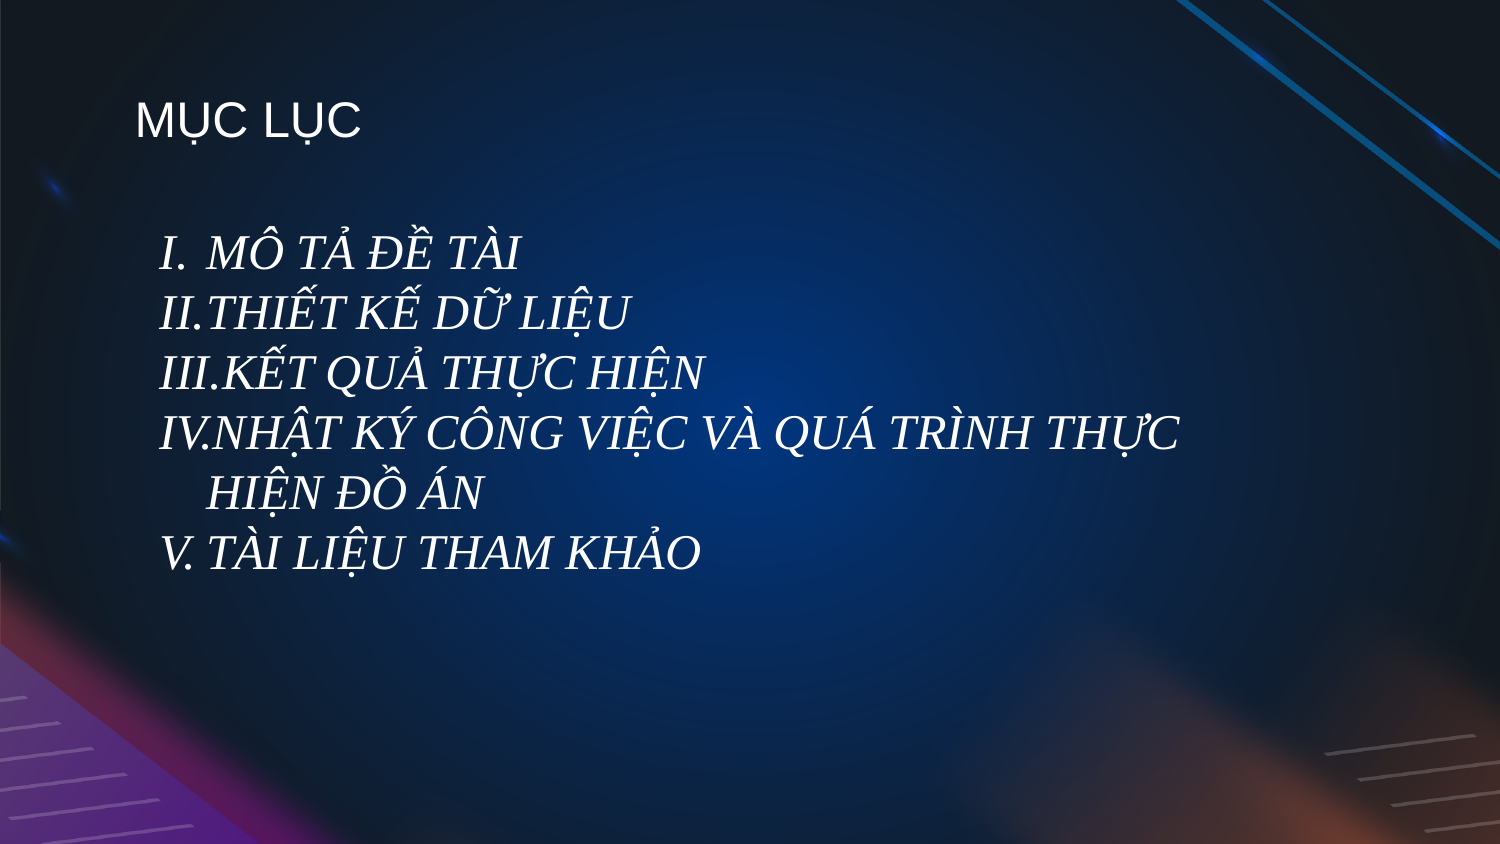

# MỤC LỤC
MÔ TẢ ĐỀ TÀI
THIẾT KẾ DỮ LIỆU
KẾT QUẢ THỰC HIỆN
NHẬT KÝ CÔNG VIỆC VÀ QUÁ TRÌNH THỰC HIỆN ĐỒ ÁN
TÀI LIỆU THAM KHẢO